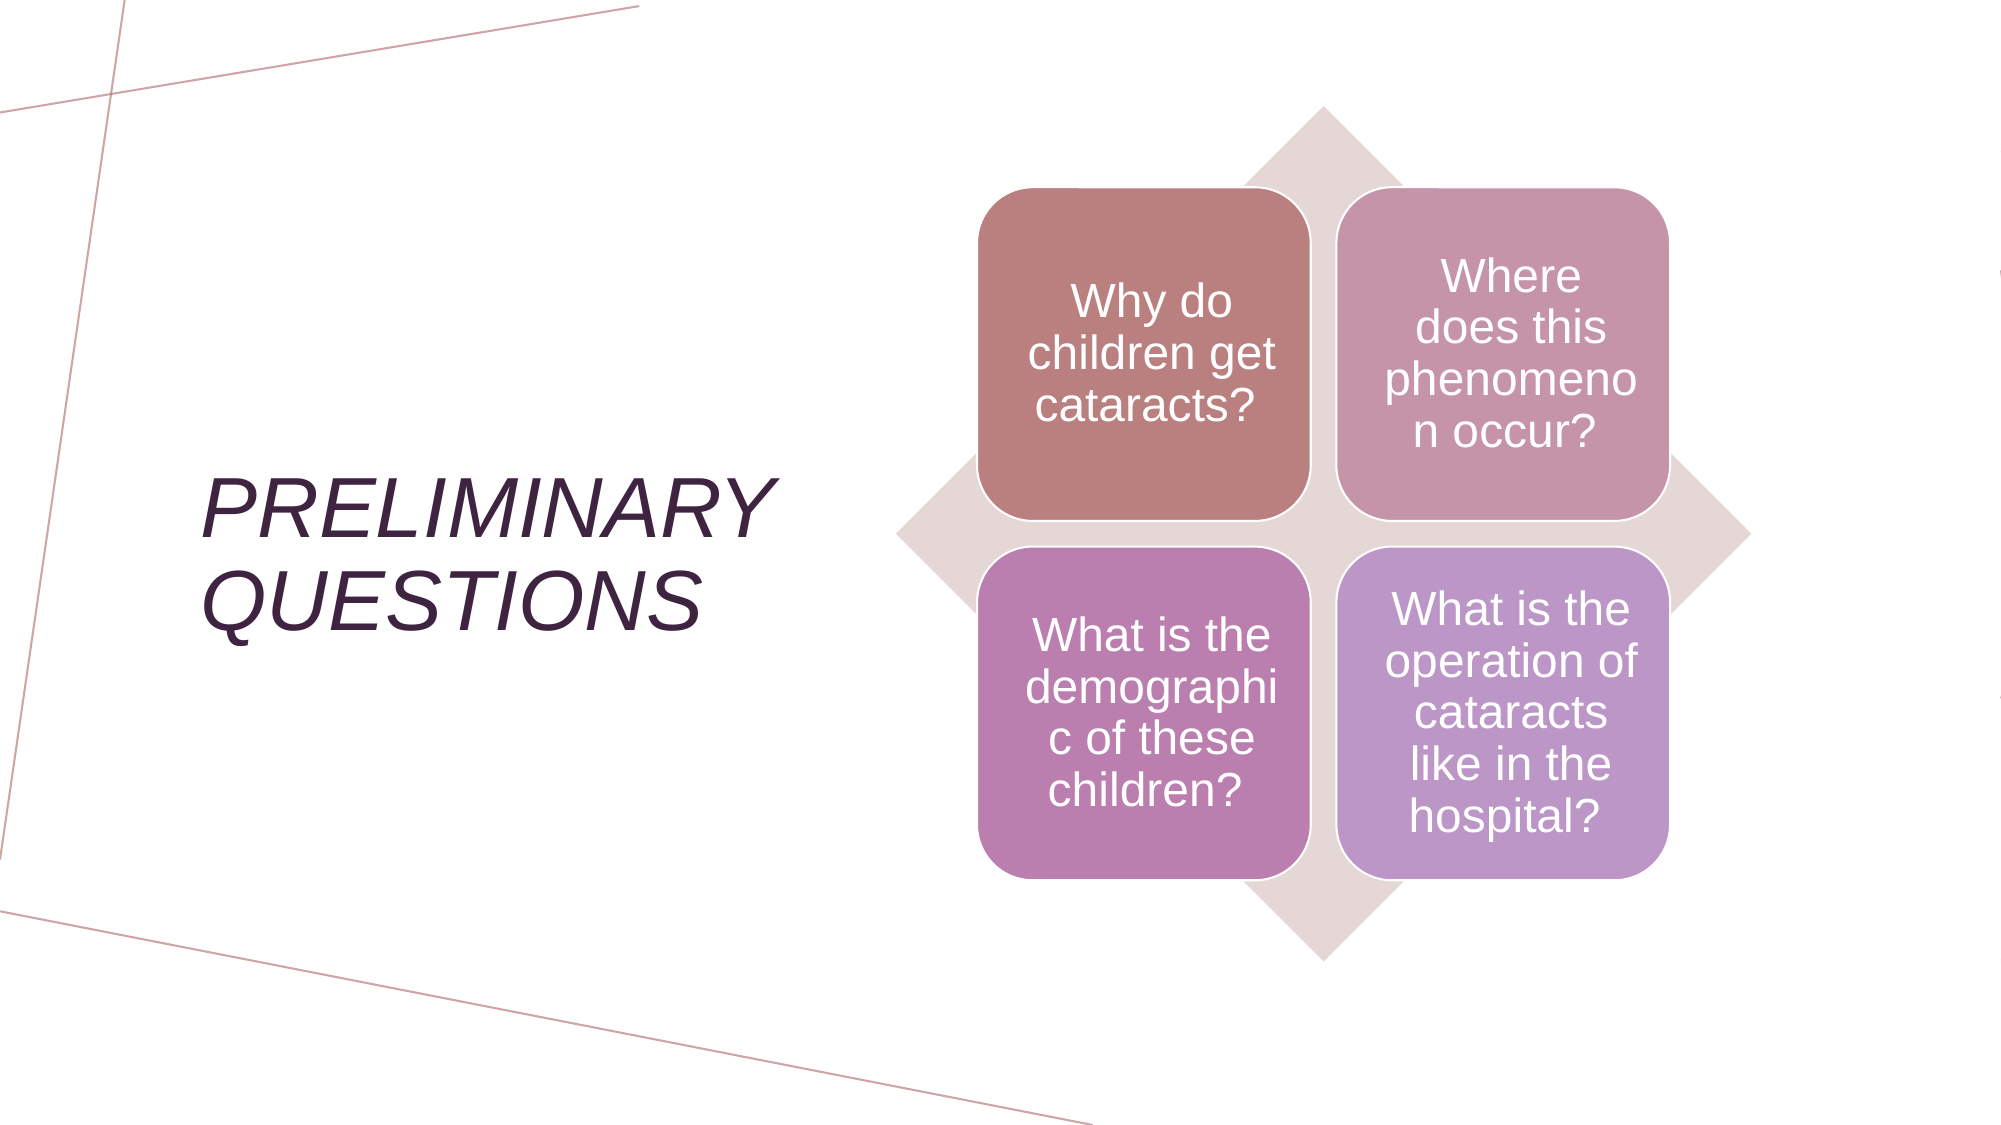

Why do children get cataracts?
Where does this phenomenon occur?
What is the demographic of these children?
What is the operation of cataracts like in the hospital?
# Preliminary questions